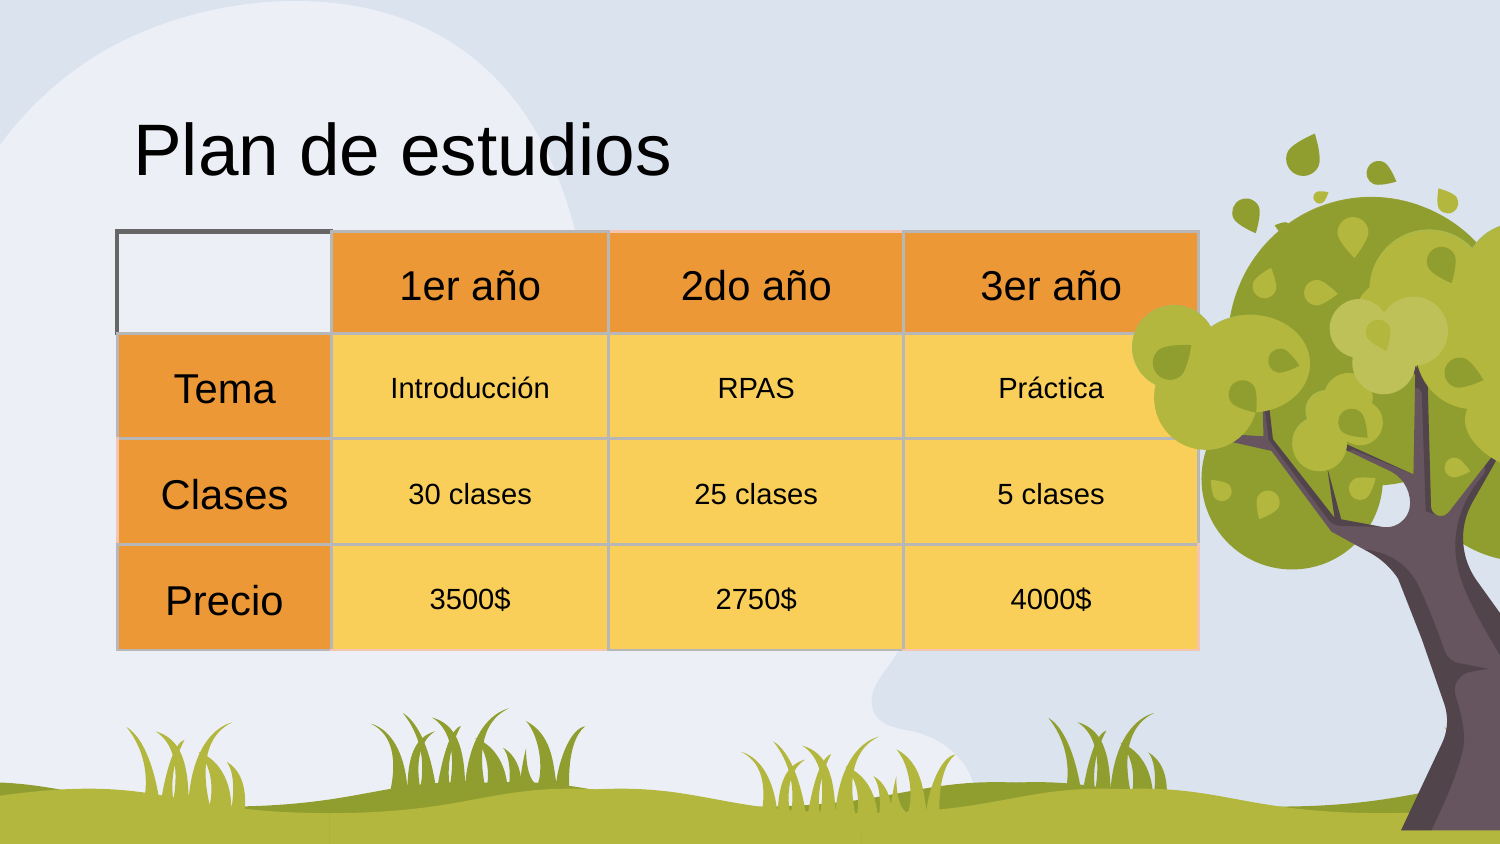

# Plan de estudios

|  | 1er año | 2do año | 3er año |
| --- | --- | --- | --- |
| Tema | Introducción | RPAS | Práctica |
| Clases | 30 clases | 25 clases | 5 clases |
| Precio | 3500$ | 2750$ | 4000$ |